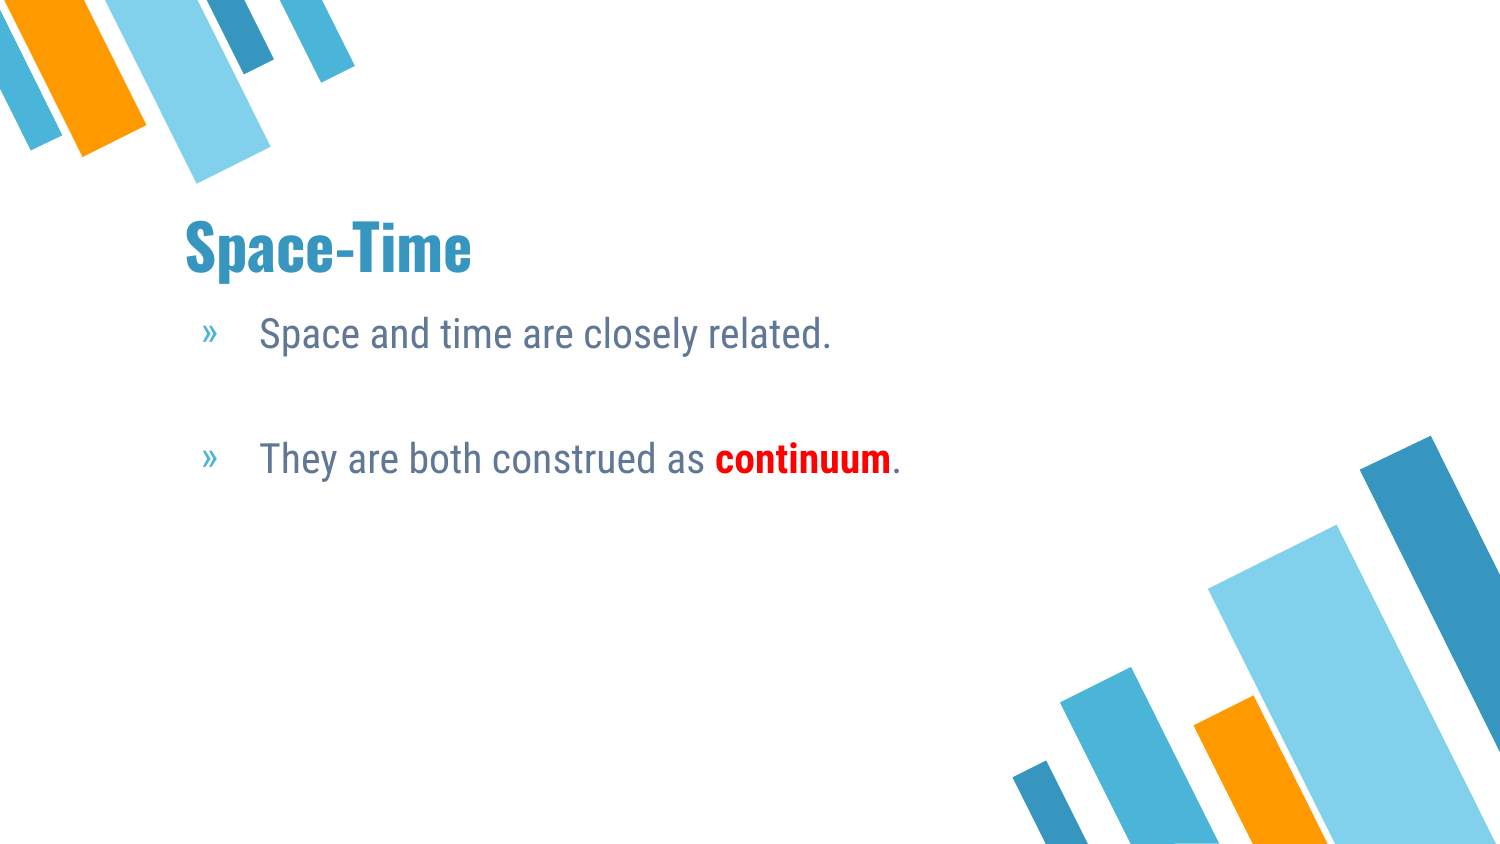

# Space-Time
Space and time are closely related.

They are both construed as continuum.